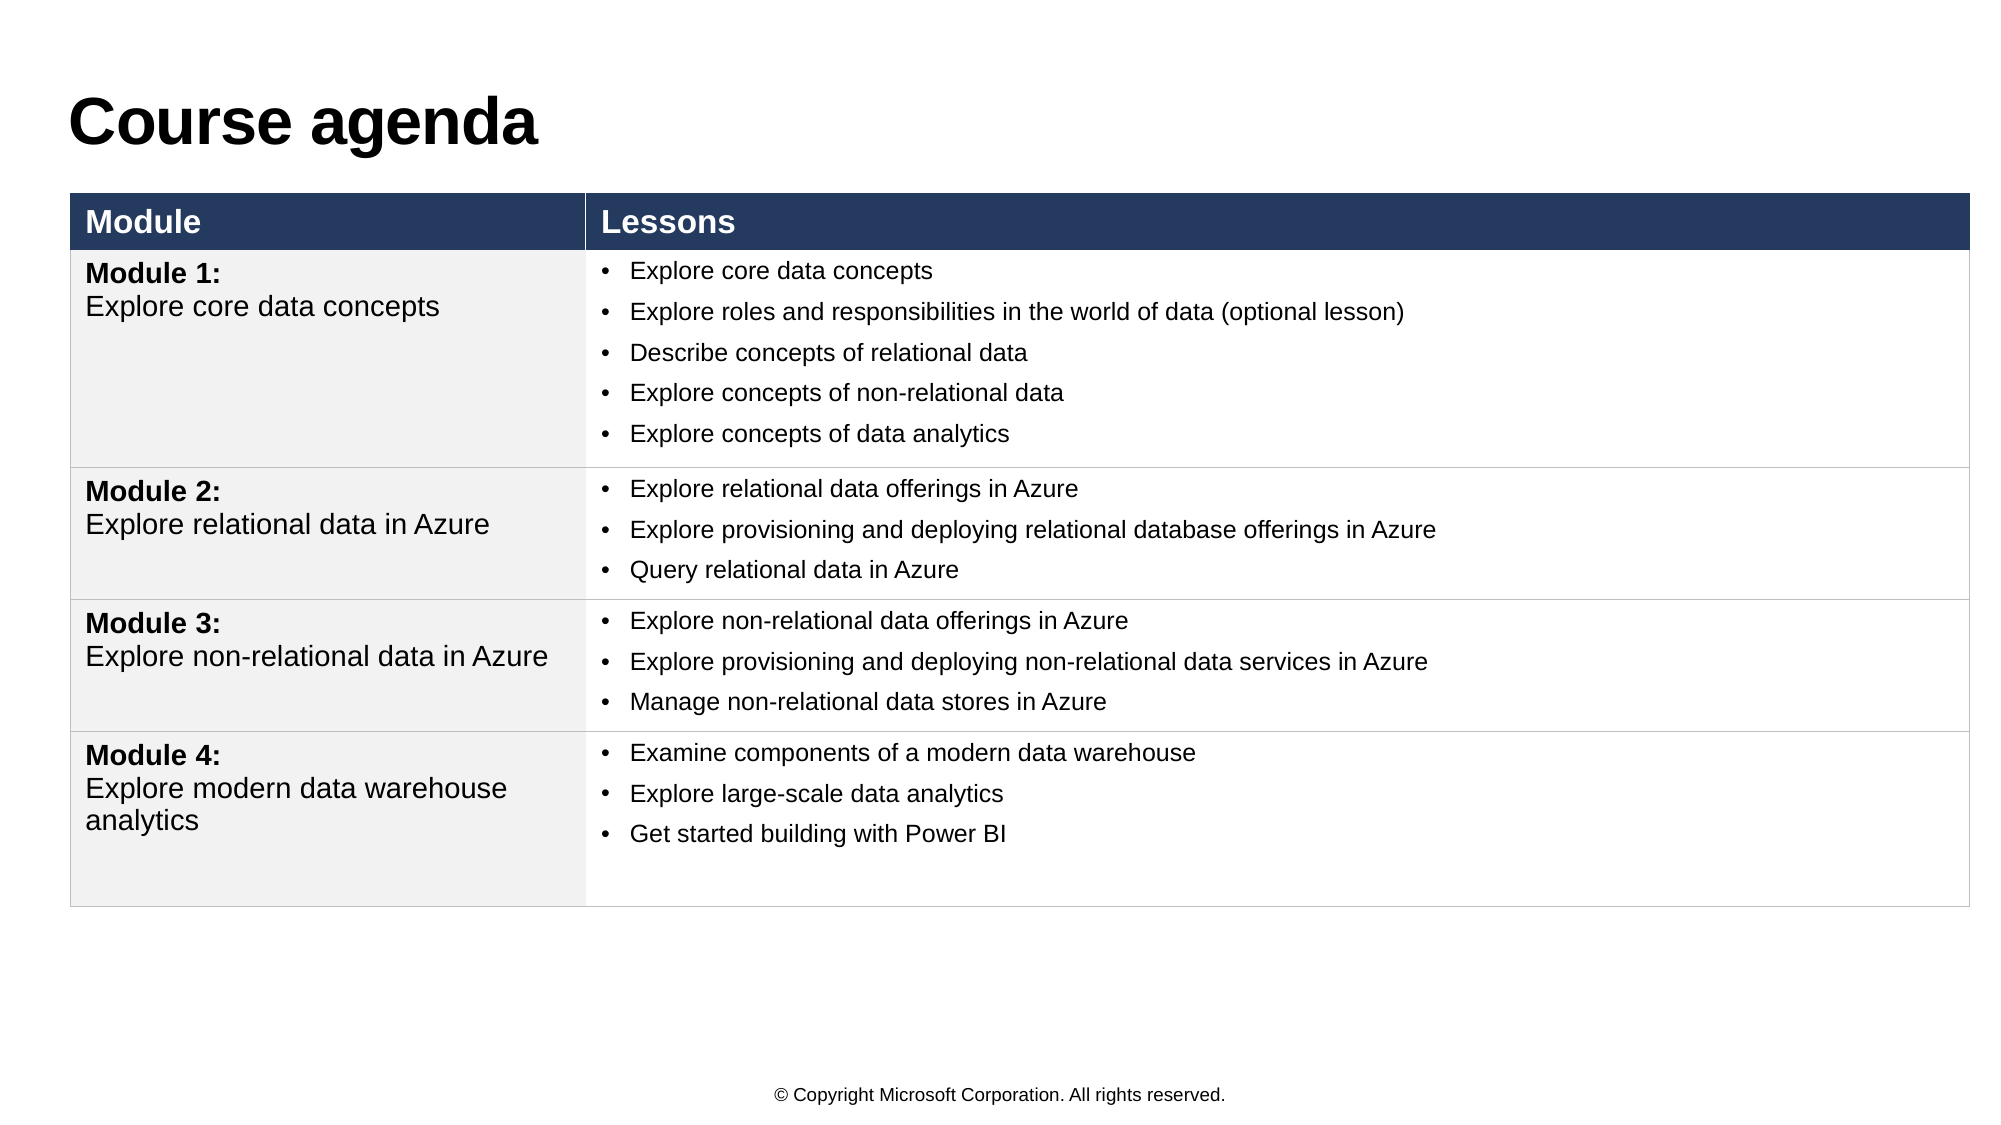

# Course agenda
| Module | Lessons |
| --- | --- |
| Module 1: Explore core data concepts | Explore core data concepts Explore roles and responsibilities in the world of data (optional lesson) Describe concepts of relational data Explore concepts of non-relational data Explore concepts of data analytics |
| Module 2: Explore relational data in Azure | Explore relational data offerings in Azure Explore provisioning and deploying relational database offerings in Azure Query relational data in Azure |
| Module 3: Explore non-relational data in Azure | Explore non-relational data offerings in Azure Explore provisioning and deploying non-relational data services in Azure Manage non-relational data stores in Azure |
| Module 4: Explore modern data warehouse analytics | Examine components of a modern data warehouse Explore large-scale data analytics Get started building with Power BI |